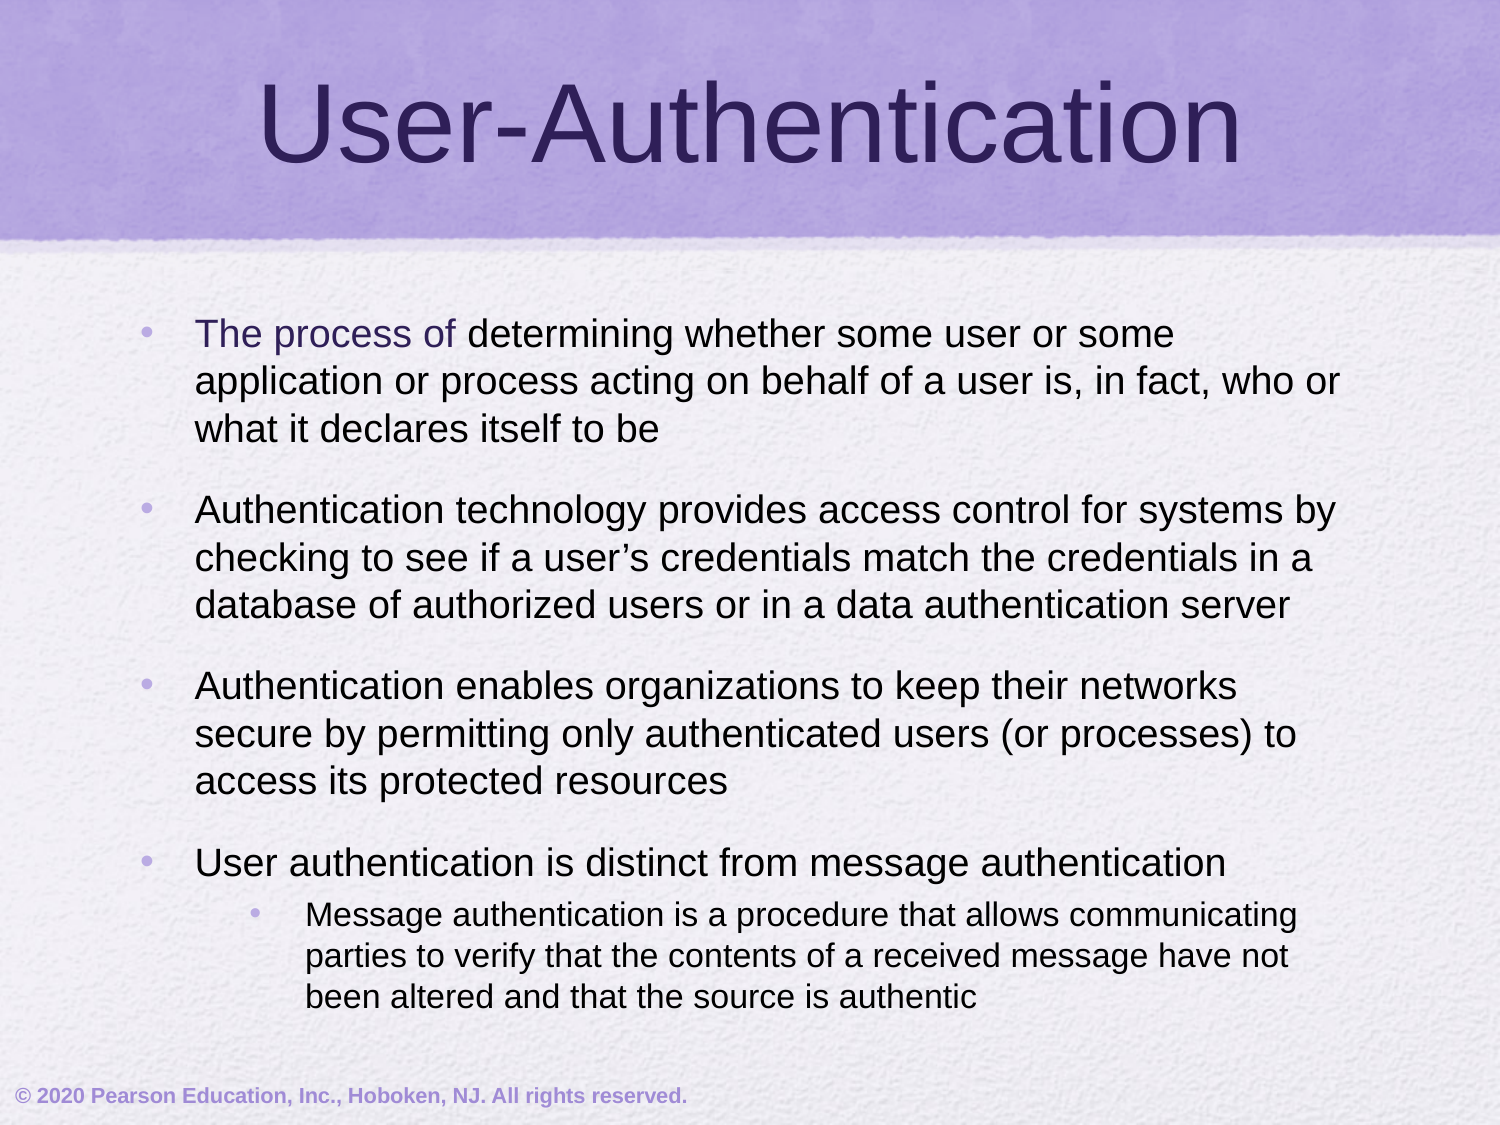

# User-Authentication
The process of determining whether some user or some application or process acting on behalf of a user is, in fact, who or what it declares itself to be
Authentication technology provides access control for systems by checking to see if a user’s credentials match the credentials in a database of authorized users or in a data authentication server
Authentication enables organizations to keep their networks secure by permitting only authenticated users (or processes) to access its protected resources
User authentication is distinct from message authentication
Message authentication is a procedure that allows communicating parties to verify that the contents of a received message have not been altered and that the source is authentic
© 2020 Pearson Education, Inc., Hoboken, NJ. All rights reserved.